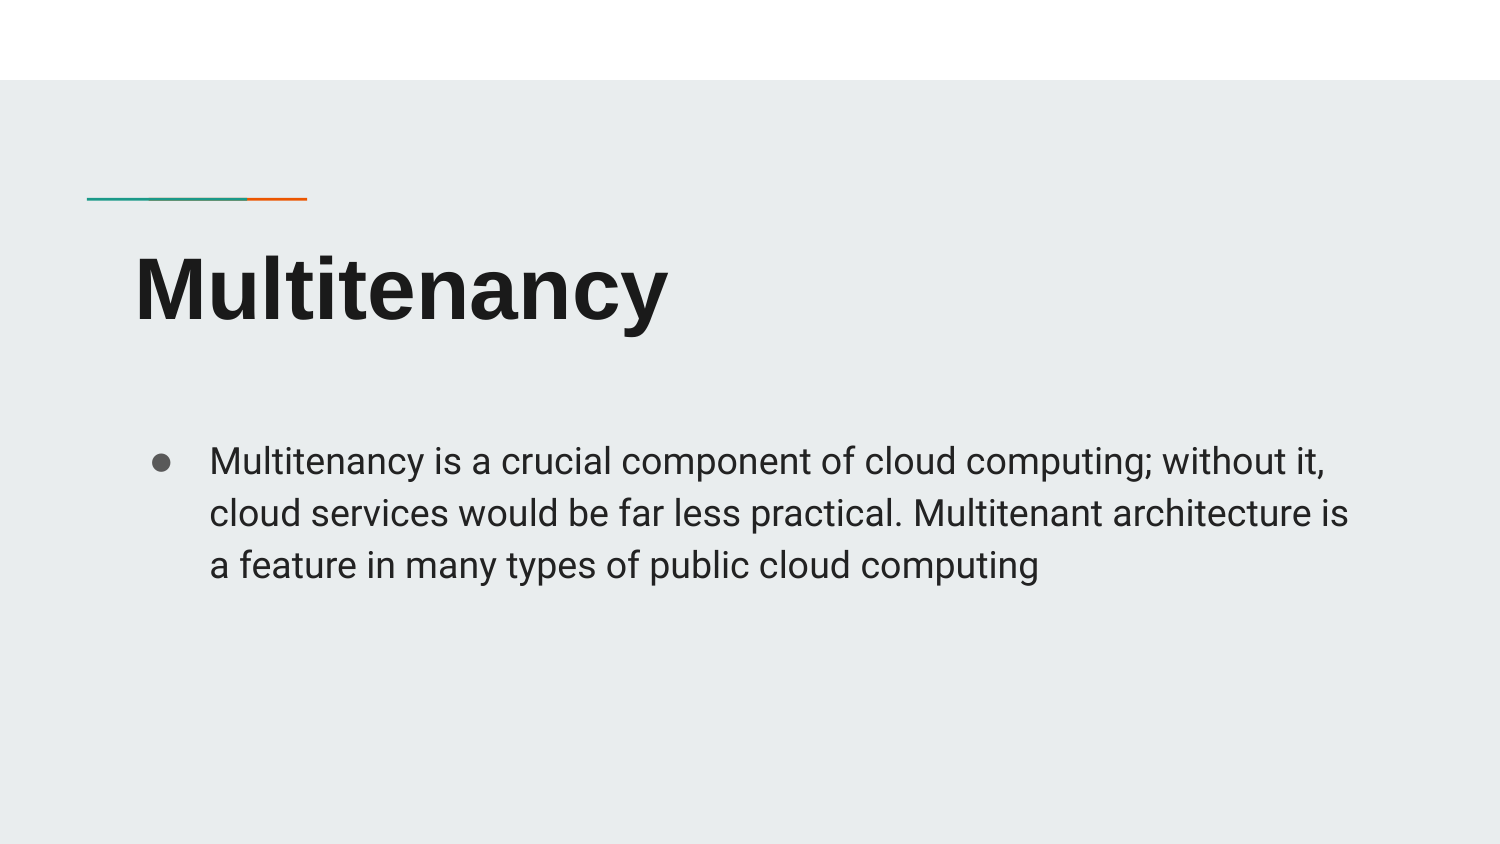

# Multitenancy
Multitenancy is a crucial component of cloud computing; without it, cloud services would be far less practical. Multitenant architecture is a feature in many types of public cloud computing